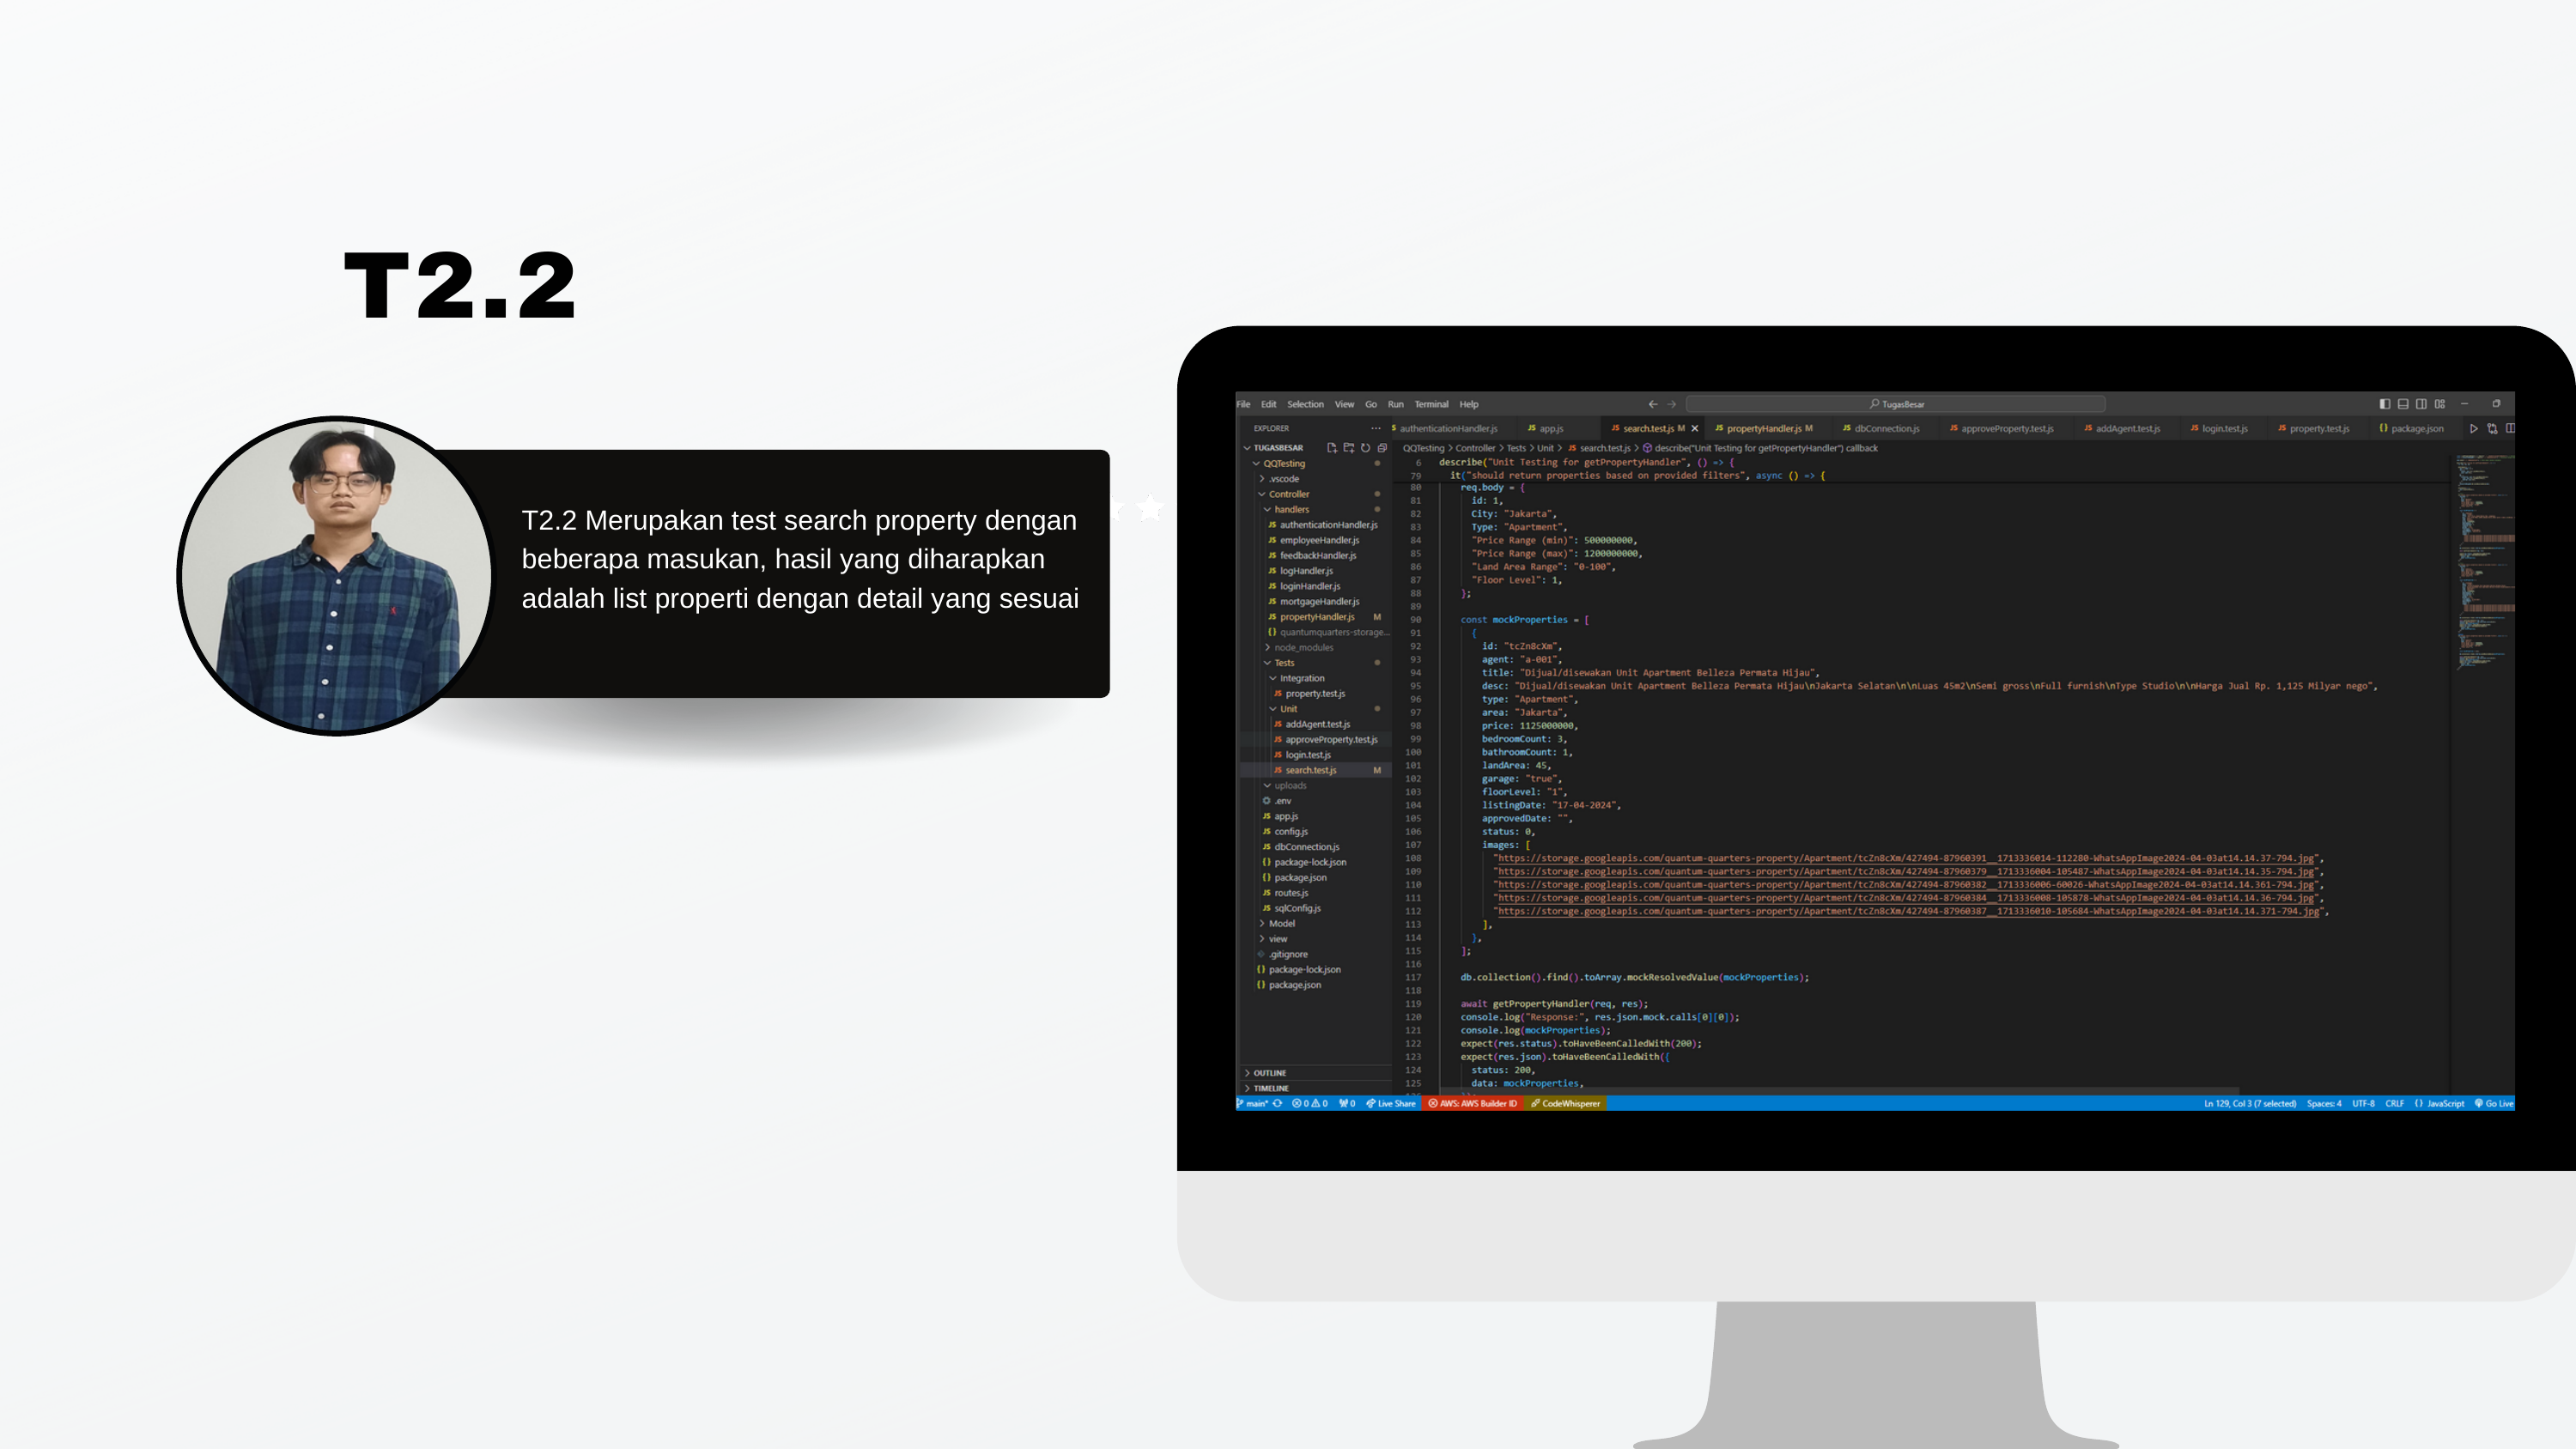

T2.2

T2.2 Merupakan test search property dengan beberapa masukan, hasil yang diharapkan adalah list properti dengan detail yang sesuai